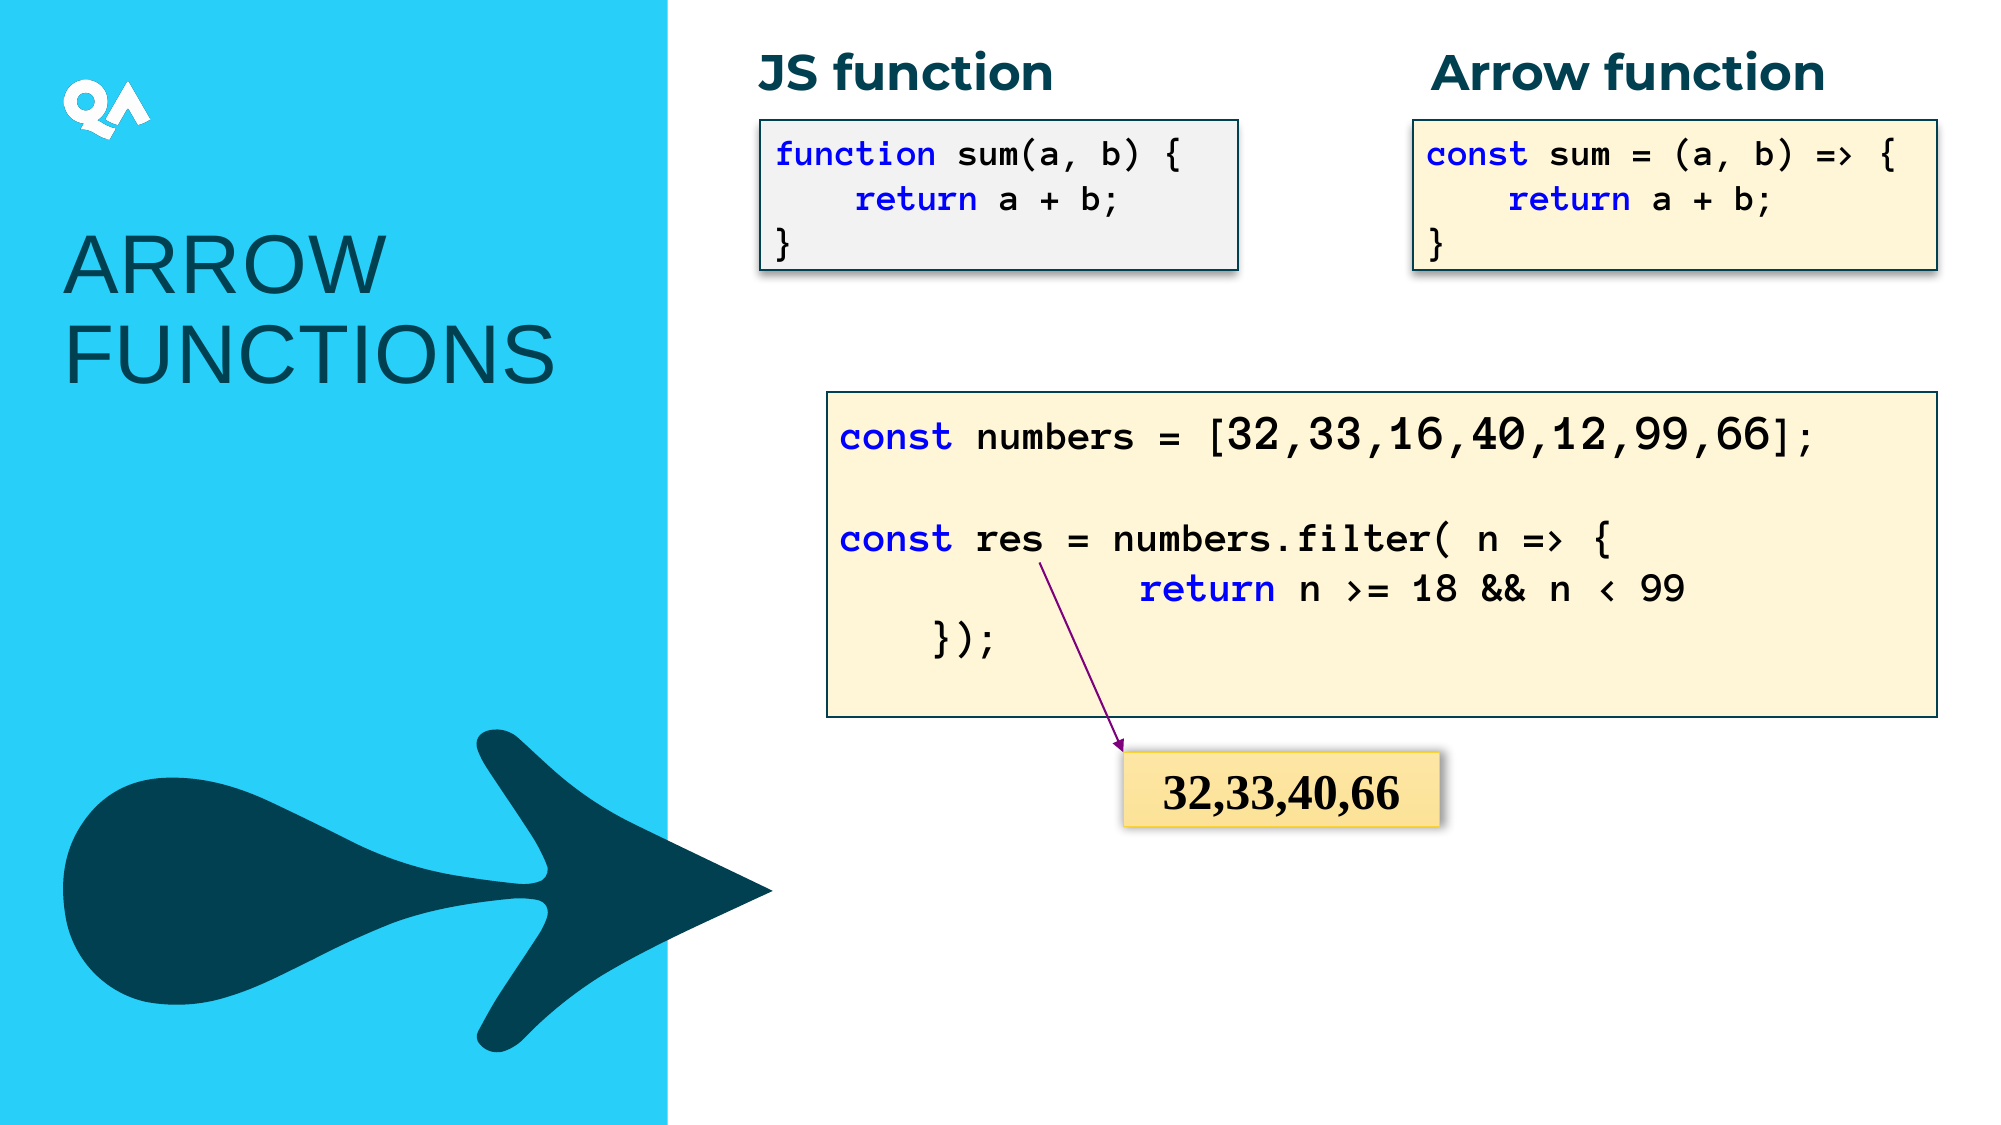

JS function			     Arrow function

function sum(a, b) {
    return a + b;
}
const sum = (a, b) => {
    return a + b;
}
Arrow functions
const numbers = [32,33,16,40,12,99,66];

const res = numbers.filter( n => {
		return n >= 18 && n < 99
    });

32,33,40,66